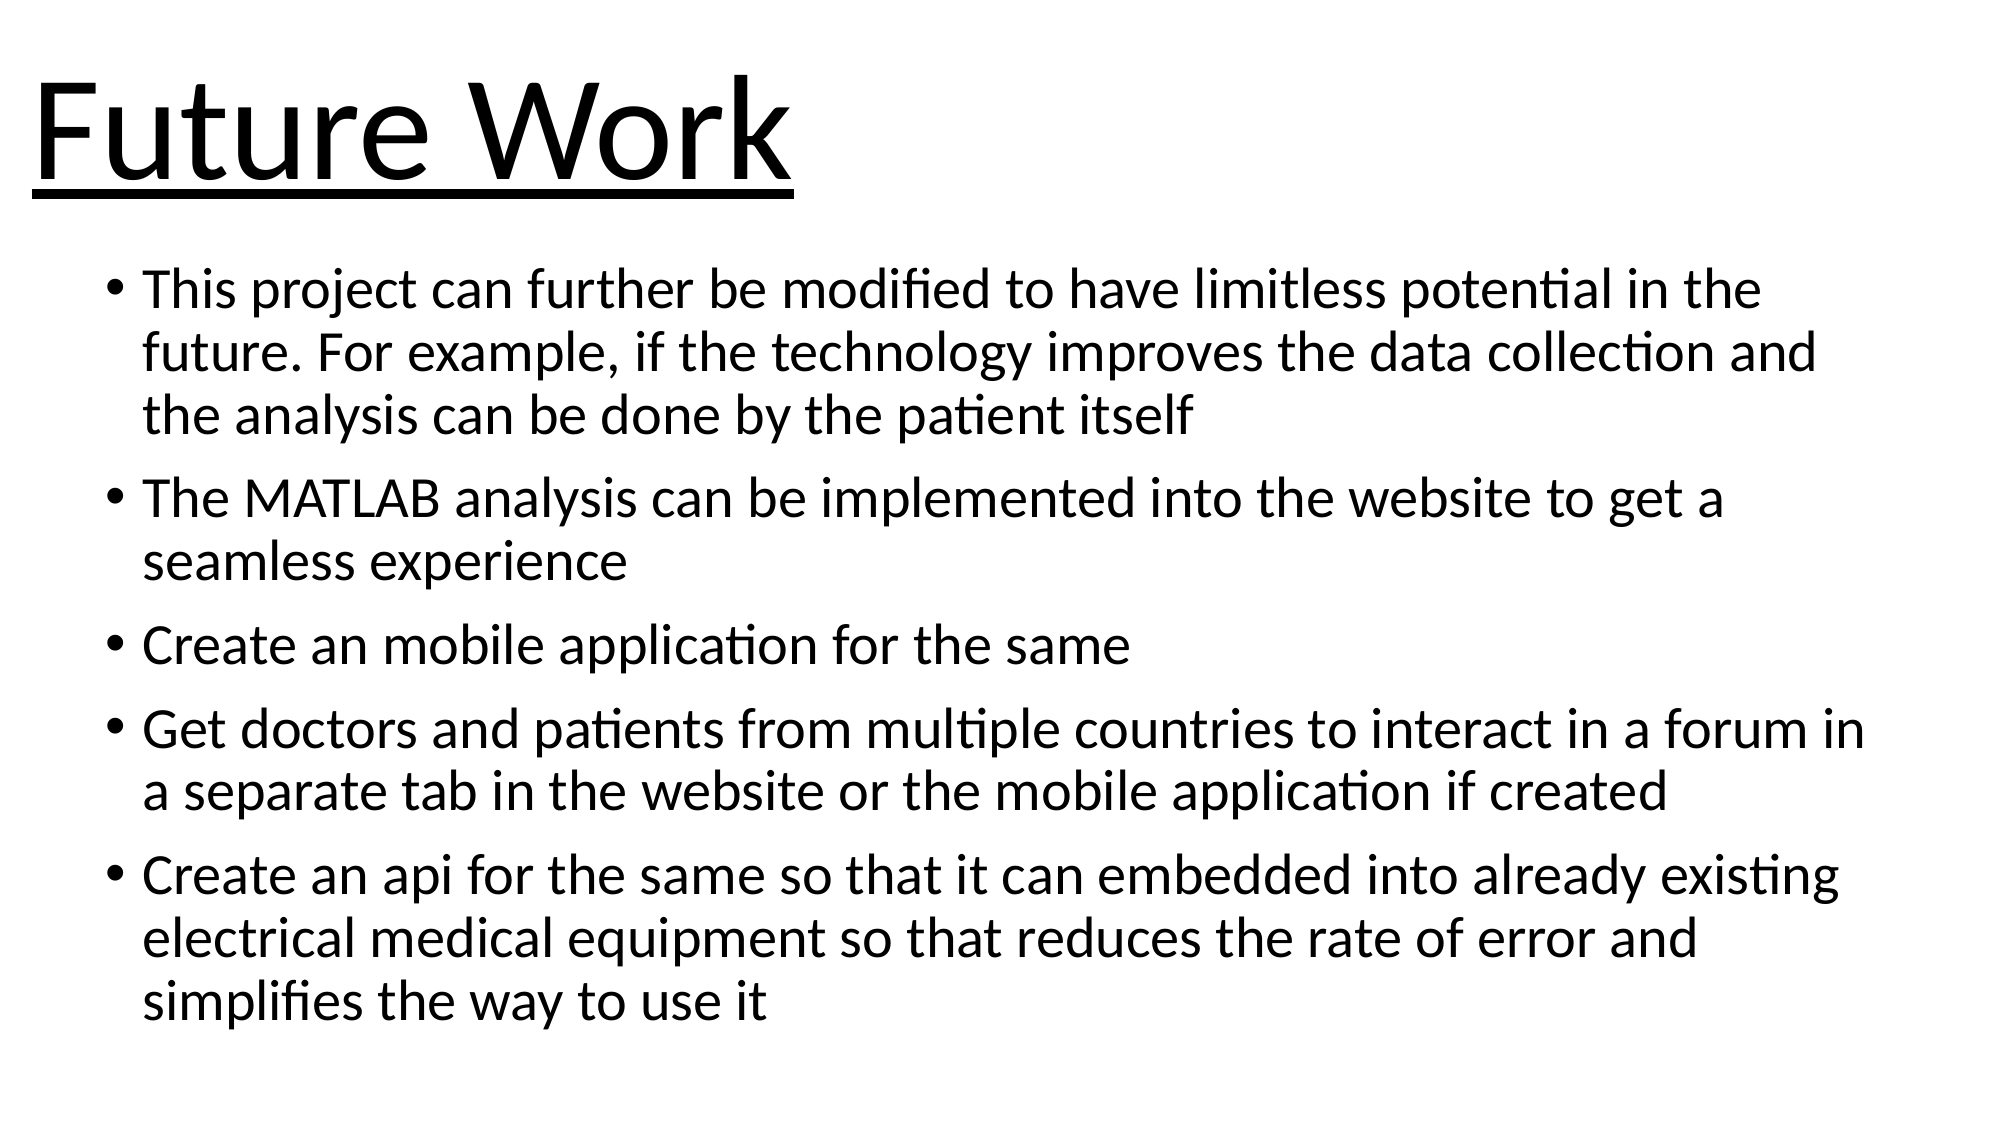

Future Work
This project can further be modified to have limitless potential in the future. For example, if the technology improves the data collection and the analysis can be done by the patient itself
The MATLAB analysis can be implemented into the website to get a seamless experience
Create an mobile application for the same
Get doctors and patients from multiple countries to interact in a forum in a separate tab in the website or the mobile application if created
Create an api for the same so that it can embedded into already existing electrical medical equipment so that reduces the rate of error and simplifies the way to use it